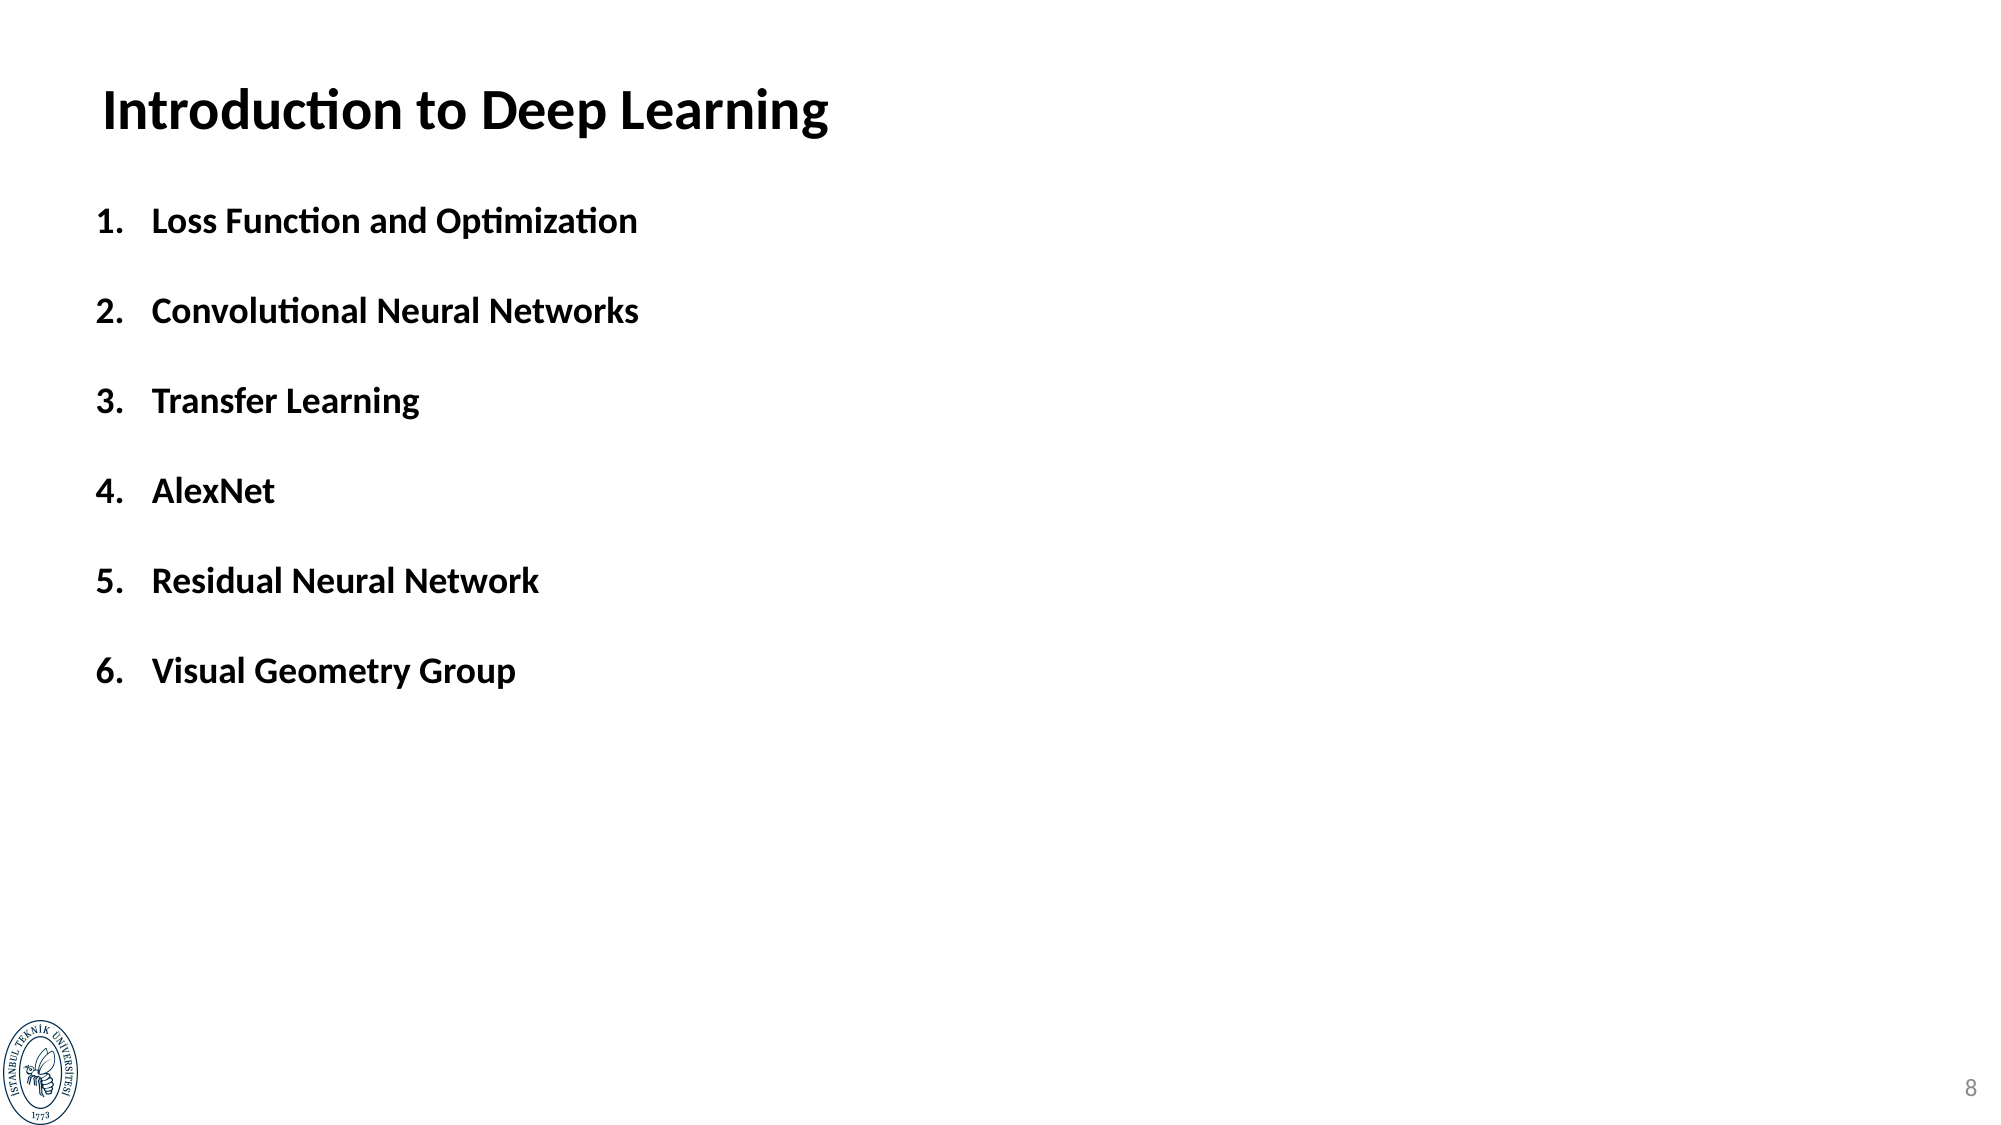

Introduction to Deep Learning
Loss Function and Optimization

Convolutional Neural Networks

Transfer Learning

AlexNet

Residual Neural Network

Visual Geometry Group

8